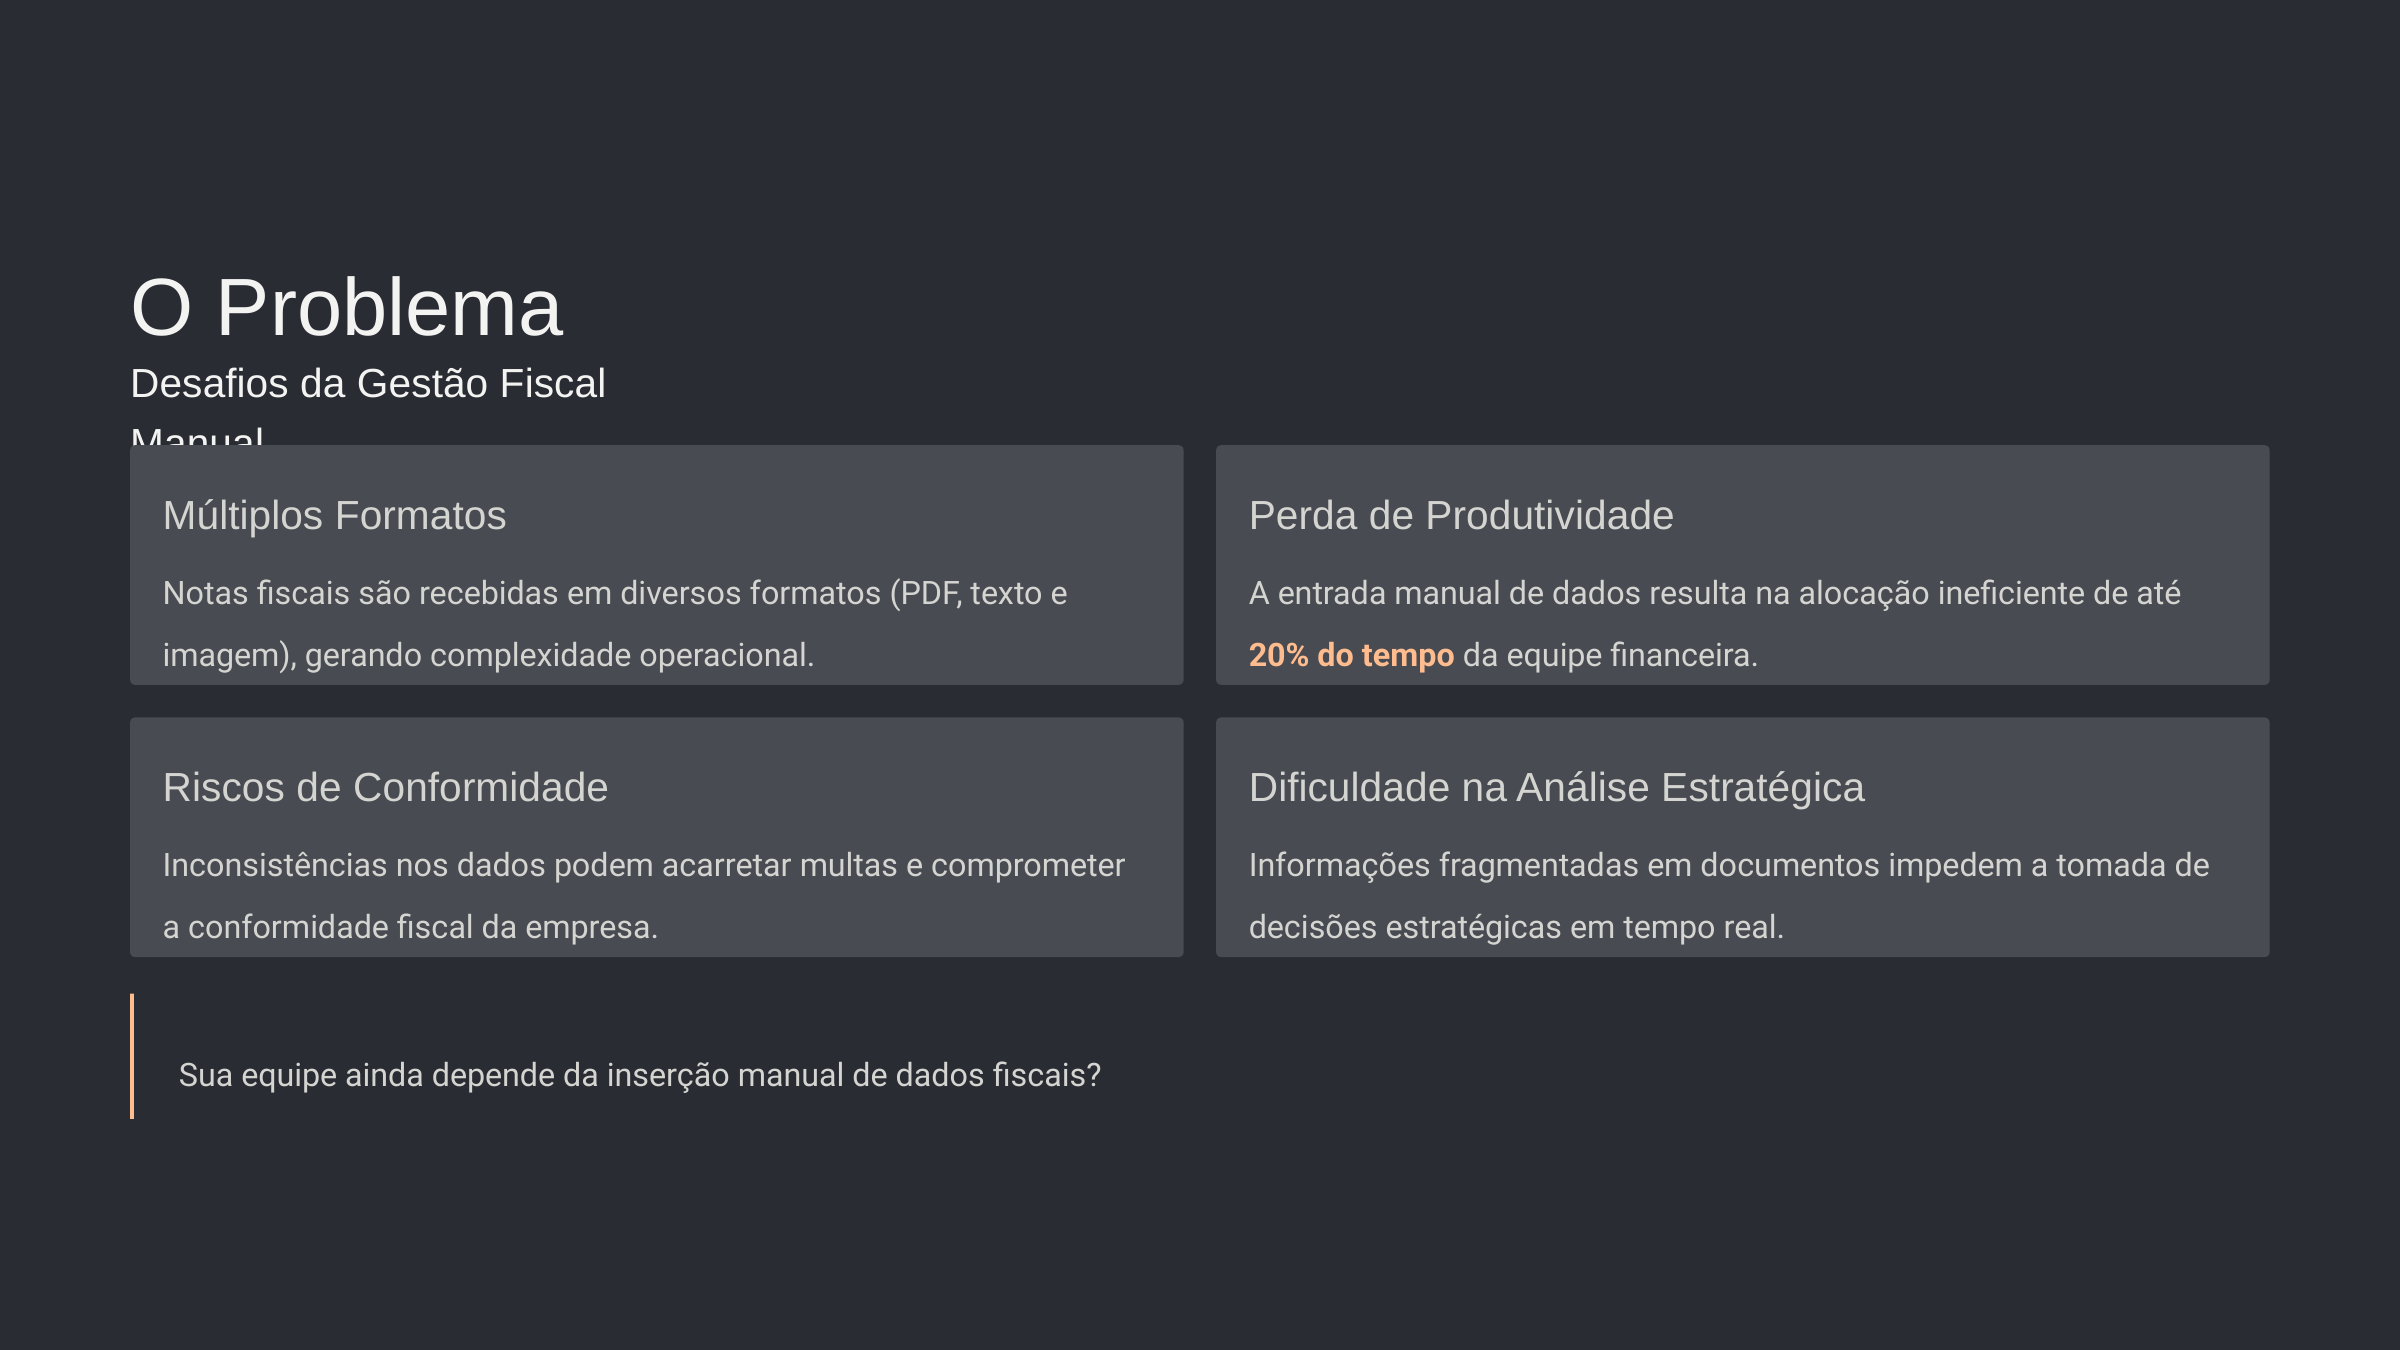

O Problema
Desafios da Gestão Fiscal Manual

Múltiplos Formatos
Perda de Produtividade
Notas fiscais são recebidas em diversos formatos (PDF, texto e imagem), gerando complexidade operacional.
A entrada manual de dados resulta na alocação ineficiente de até 20% do tempo da equipe financeira.

Riscos de Conformidade
Dificuldade na Análise Estratégica
Inconsistências nos dados podem acarretar multas e comprometer a conformidade fiscal da empresa.
Informações fragmentadas em documentos impedem a tomada de decisões estratégicas em tempo real.

Sua equipe ainda depende da inserção manual de dados fiscais?